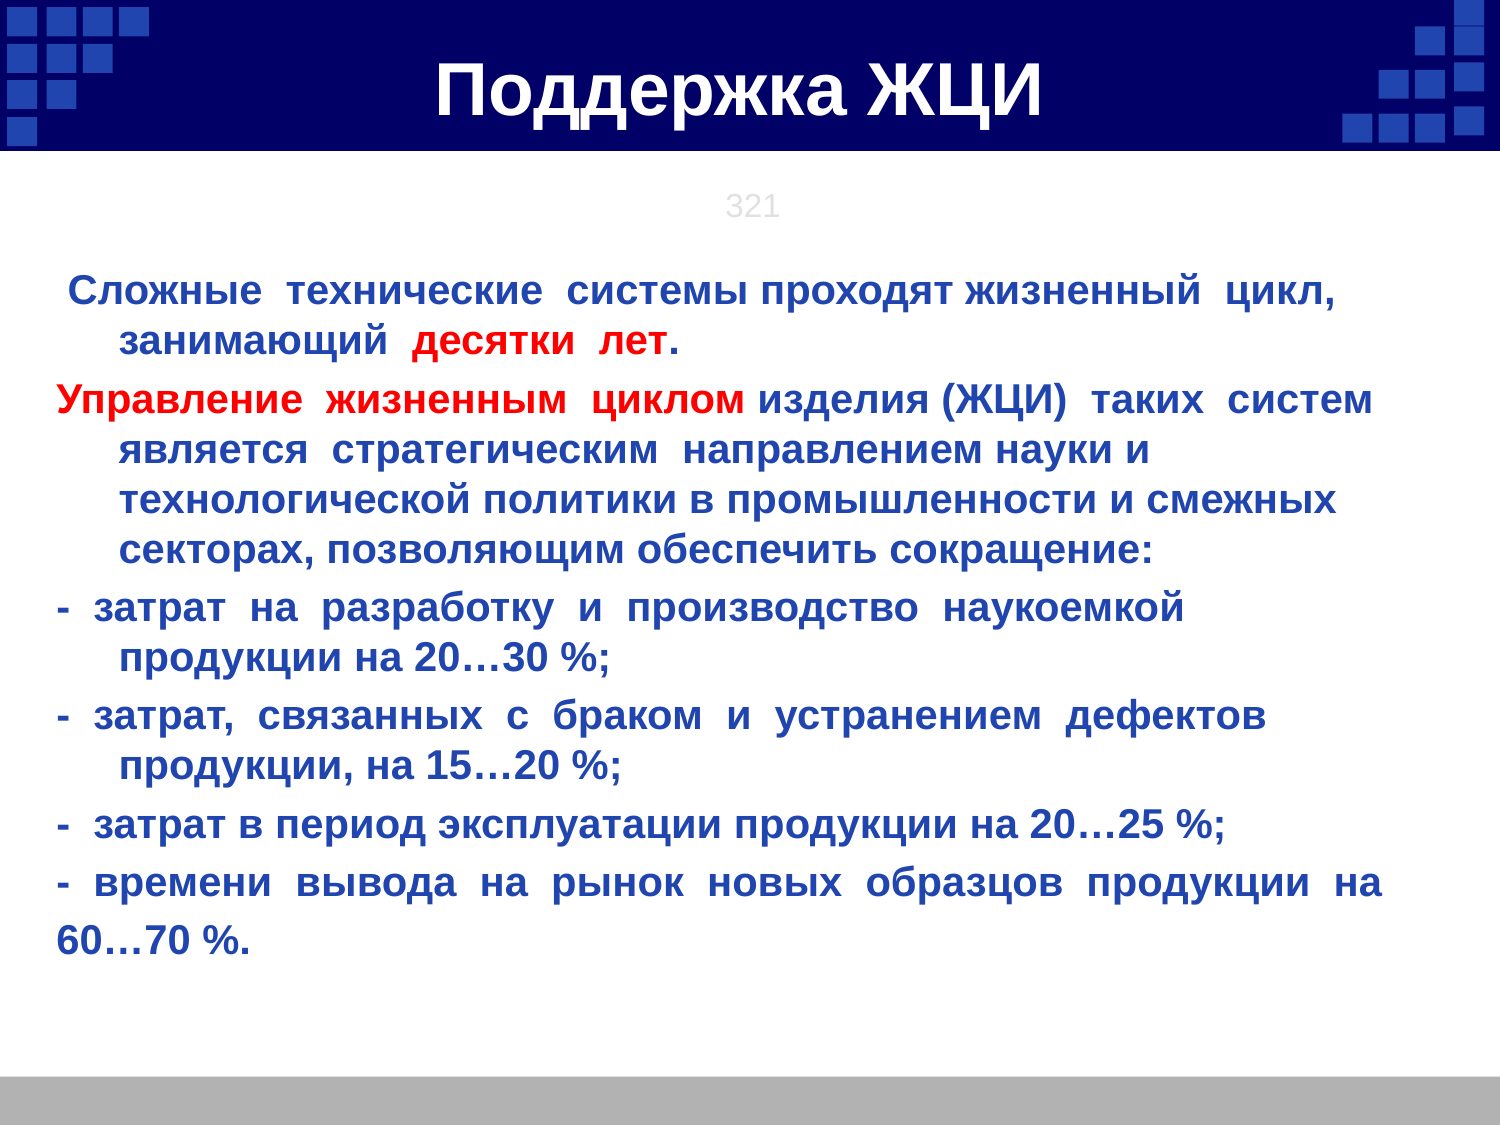

Поддержка ЖЦИ
321
 Сложные  технические  системы проходят жизненный  цикл, занимающий  десятки  лет.
Управление  жизненным  циклом изделия (ЖЦИ)  таких  систем  является  стратегическим  направлением науки и технологической политики в промышленности и смежных секторах, позволяющим обеспечить сокращение:
-  затрат  на  разработку  и  производство  наукоемкой  продукции на 20…30 %;
-  затрат,  связанных  с  браком  и  устранением  дефектов  продукции, на 15…20 %;
-  затрат в период эксплуатации продукции на 20…25 %;
-  времени  вывода  на  рынок  новых  образцов  продукции  на
60…70 %.